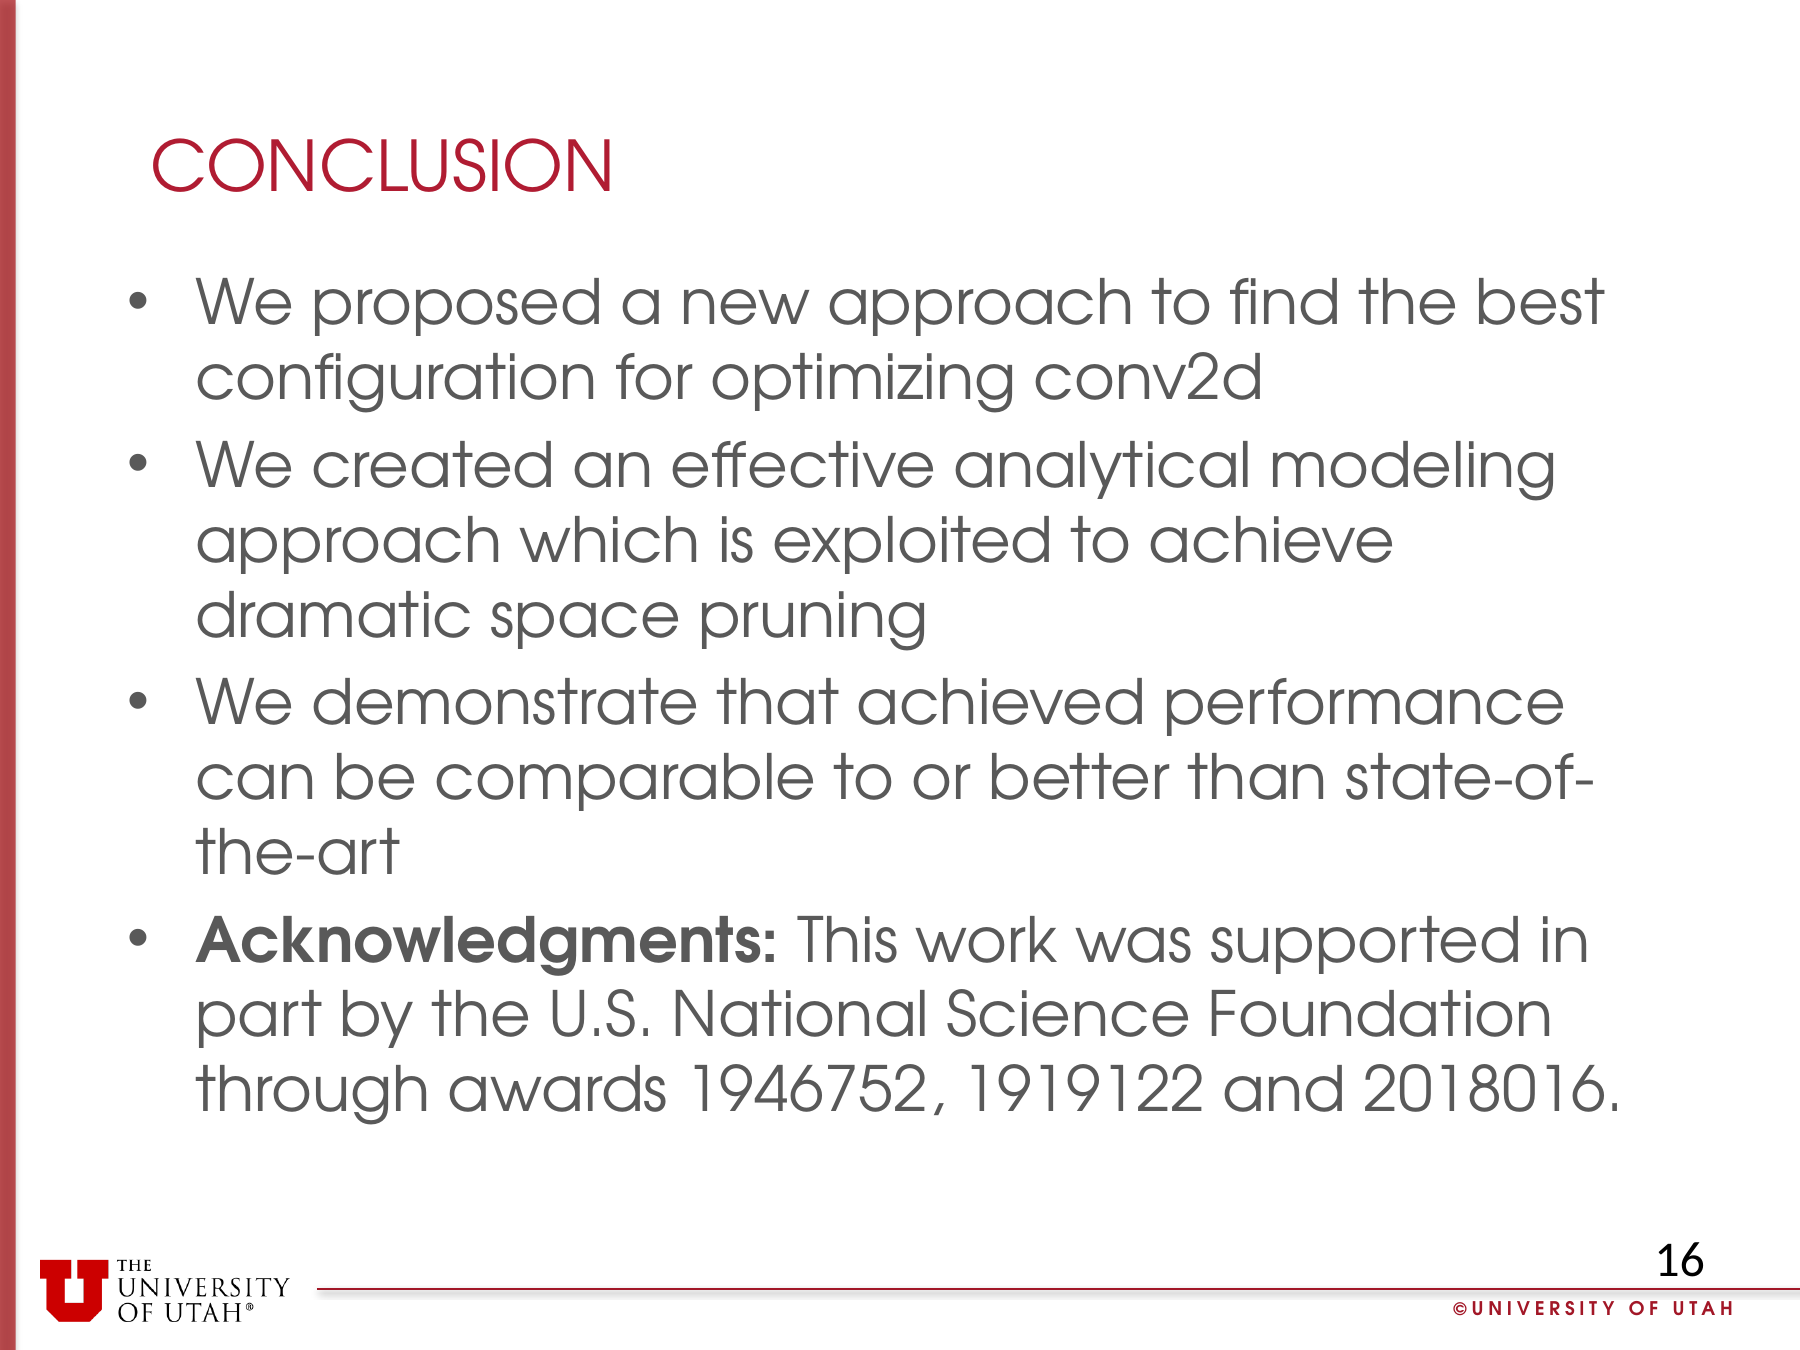

# conclusion
We proposed a new approach to find the best configuration for optimizing conv2d
We created an effective analytical modeling approach which is exploited to achieve dramatic space pruning
We demonstrate that achieved performance can be comparable to or better than state-of-the-art
Acknowledgments: This work was supported in part by the U.S. National Science Foundation through awards 1946752, 1919122 and 2018016.